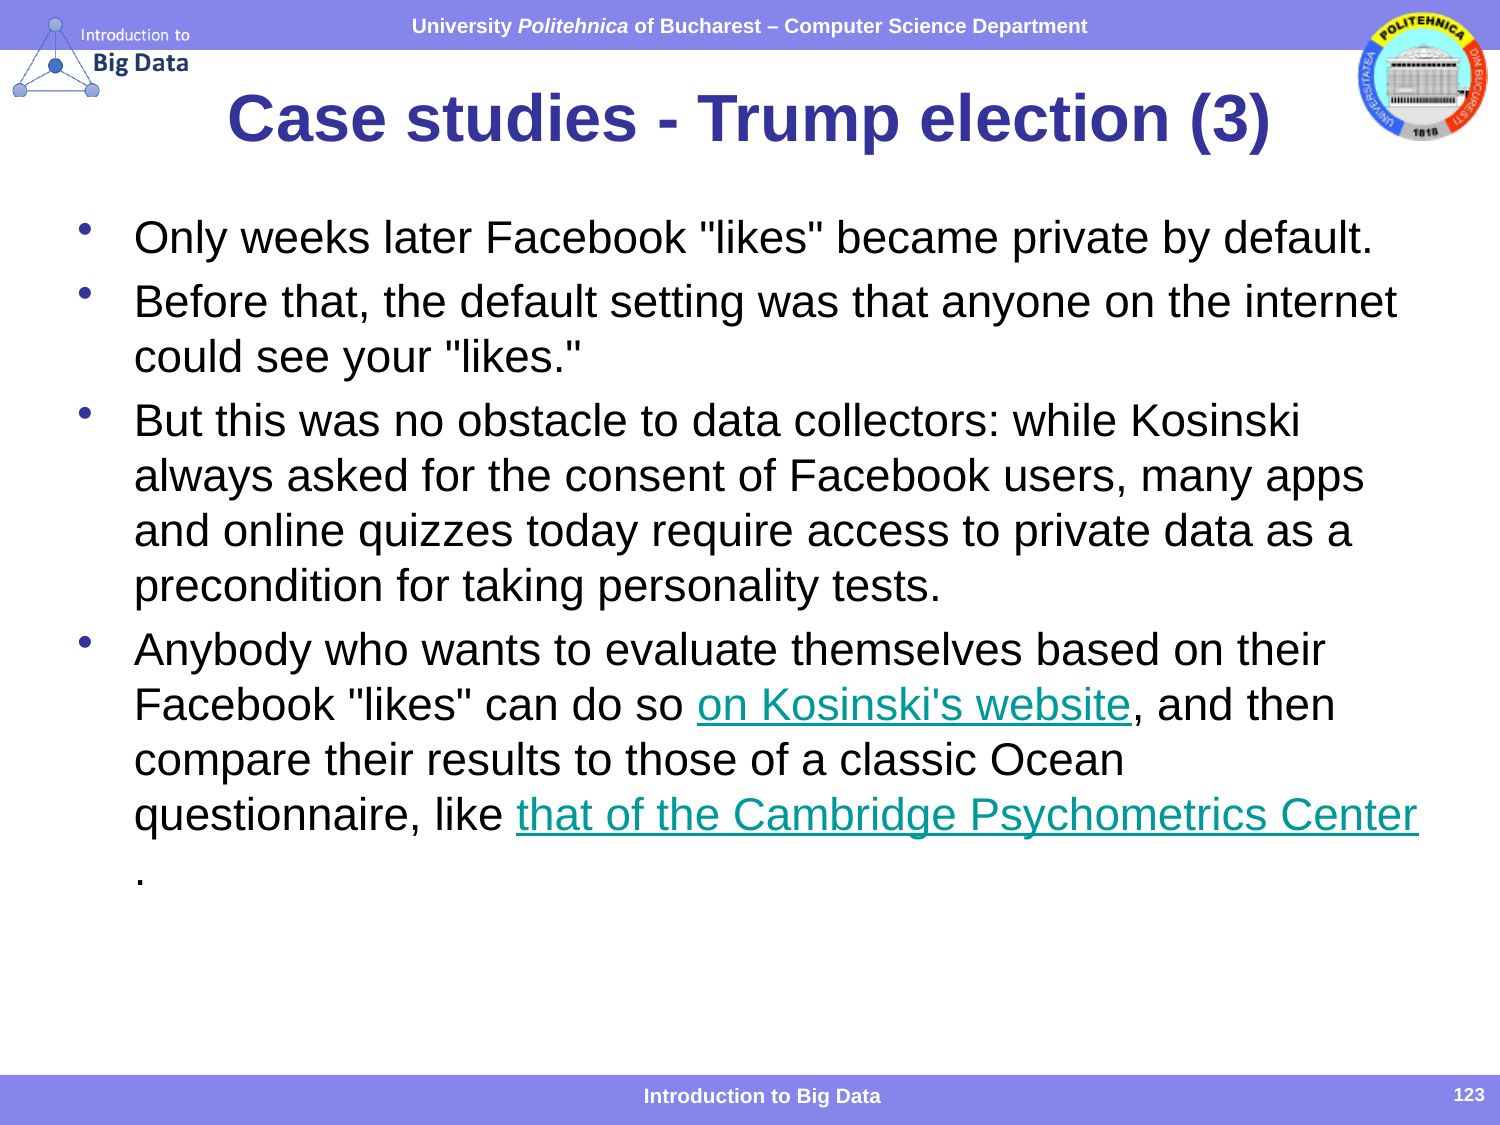

# Case studies - Trump election (3)
Only weeks later Facebook "likes" became private by default.
Before that, the default setting was that anyone on the internet could see your "likes."
But this was no obstacle to data collectors: while Kosinski always asked for the consent of Facebook users, many apps and online quizzes today require access to private data as a precondition for taking personality tests.
Anybody who wants to evaluate themselves based on their Facebook "likes" can do so on Kosinski's website, and then compare their results to those of a classic Ocean questionnaire, like that of the Cambridge Psychometrics Center.

Introduction to Big Data
123